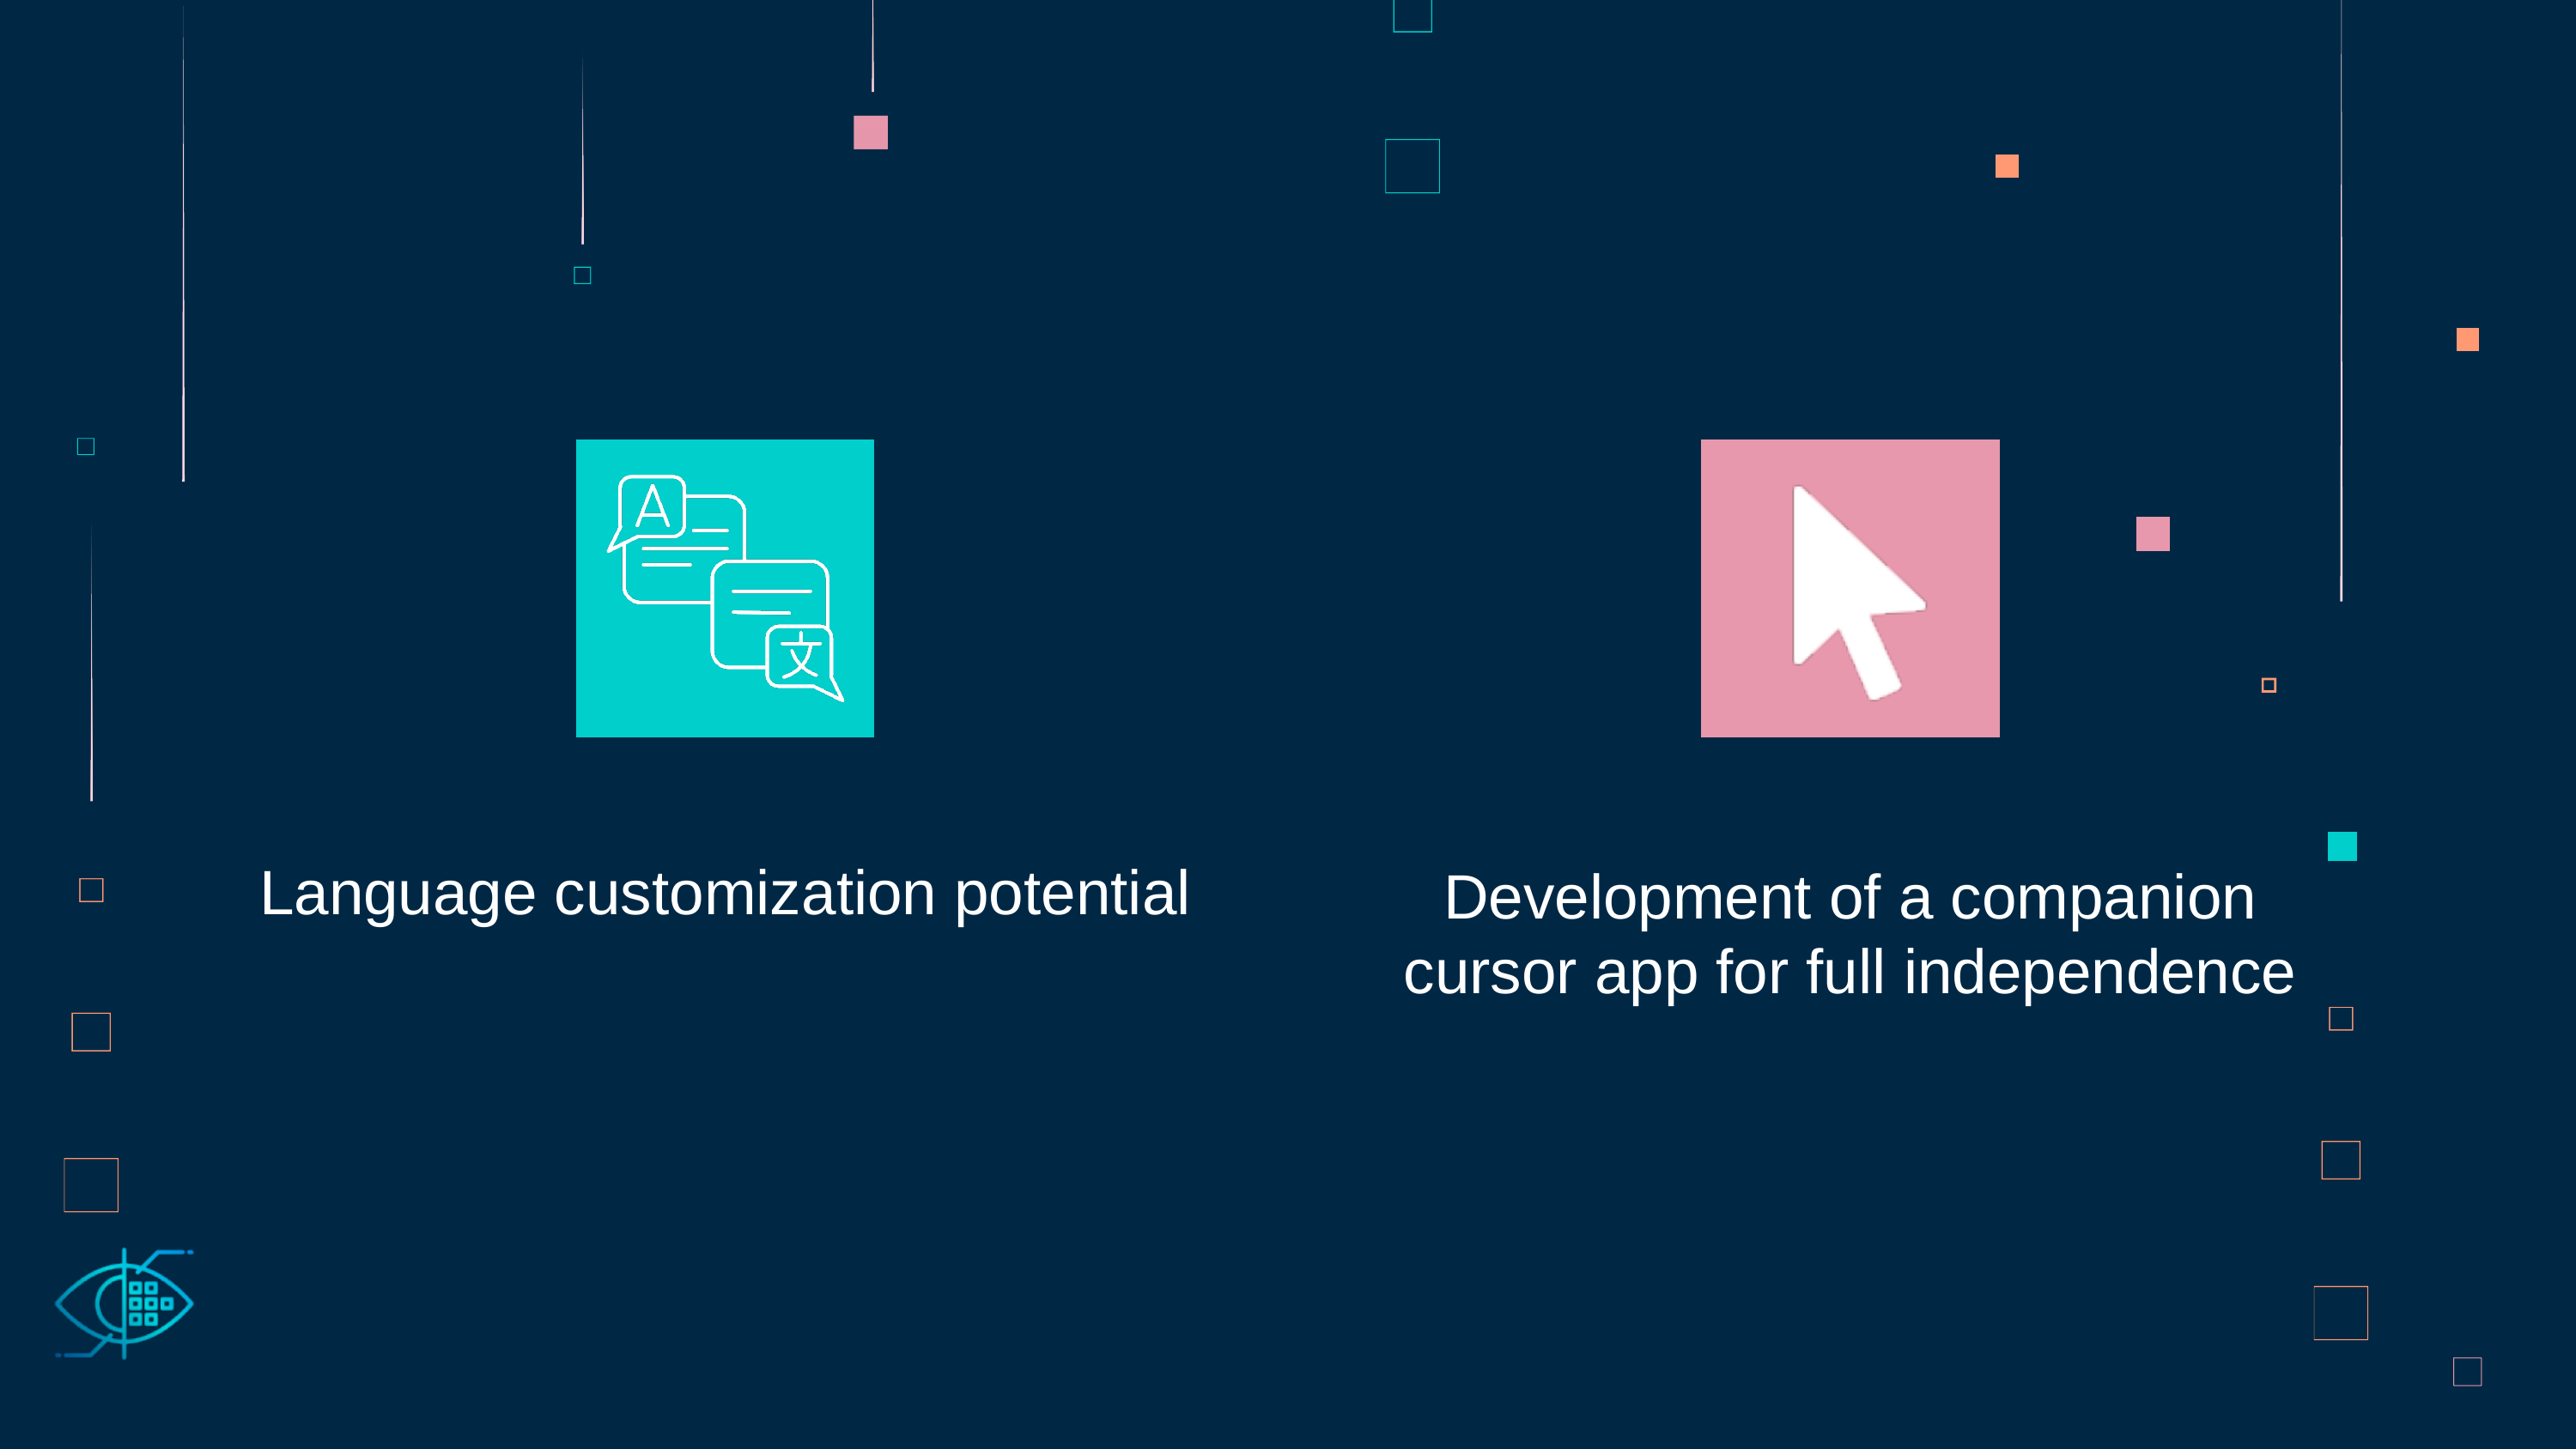

Language customization potential
Development of a companion cursor app for full independence